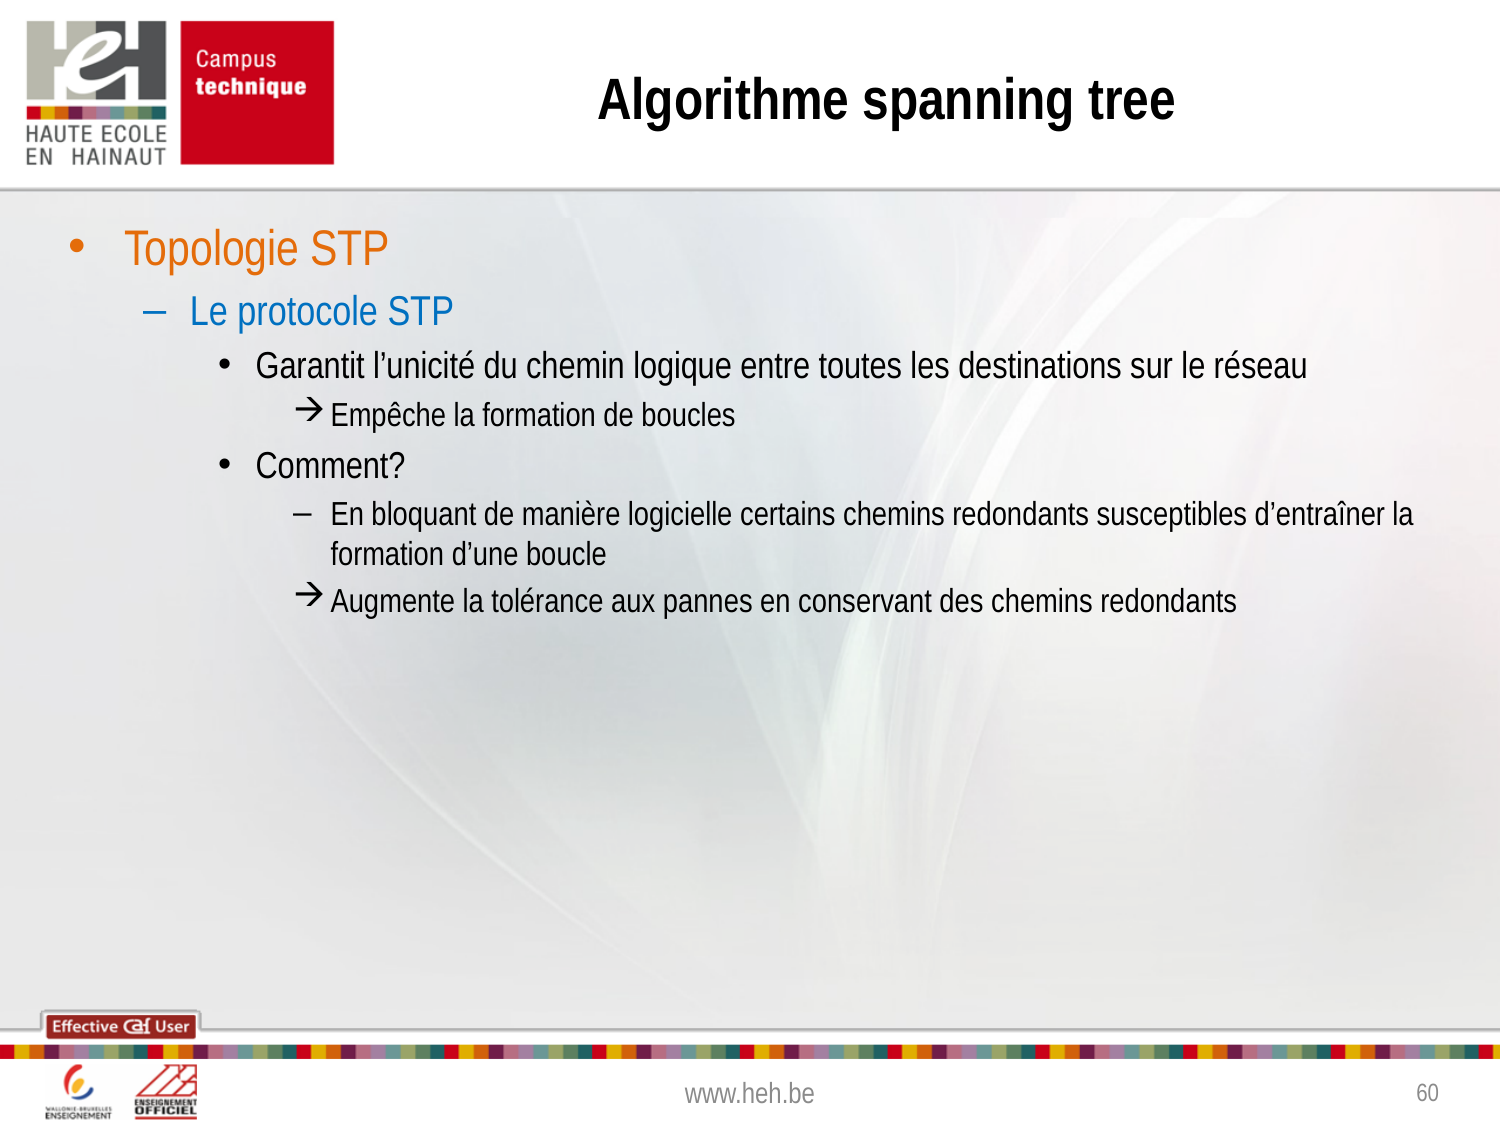

# Algorithme spanning tree
Topologie STP
Le protocole STP
Garantit l’unicité du chemin logique entre toutes les destinations sur le réseau
Empêche la formation de boucles
Comment?
En bloquant de manière logicielle certains chemins redondants susceptibles d’entraîner la formation d’une boucle
Augmente la tolérance aux pannes en conservant des chemins redondants
www.heh.be
60